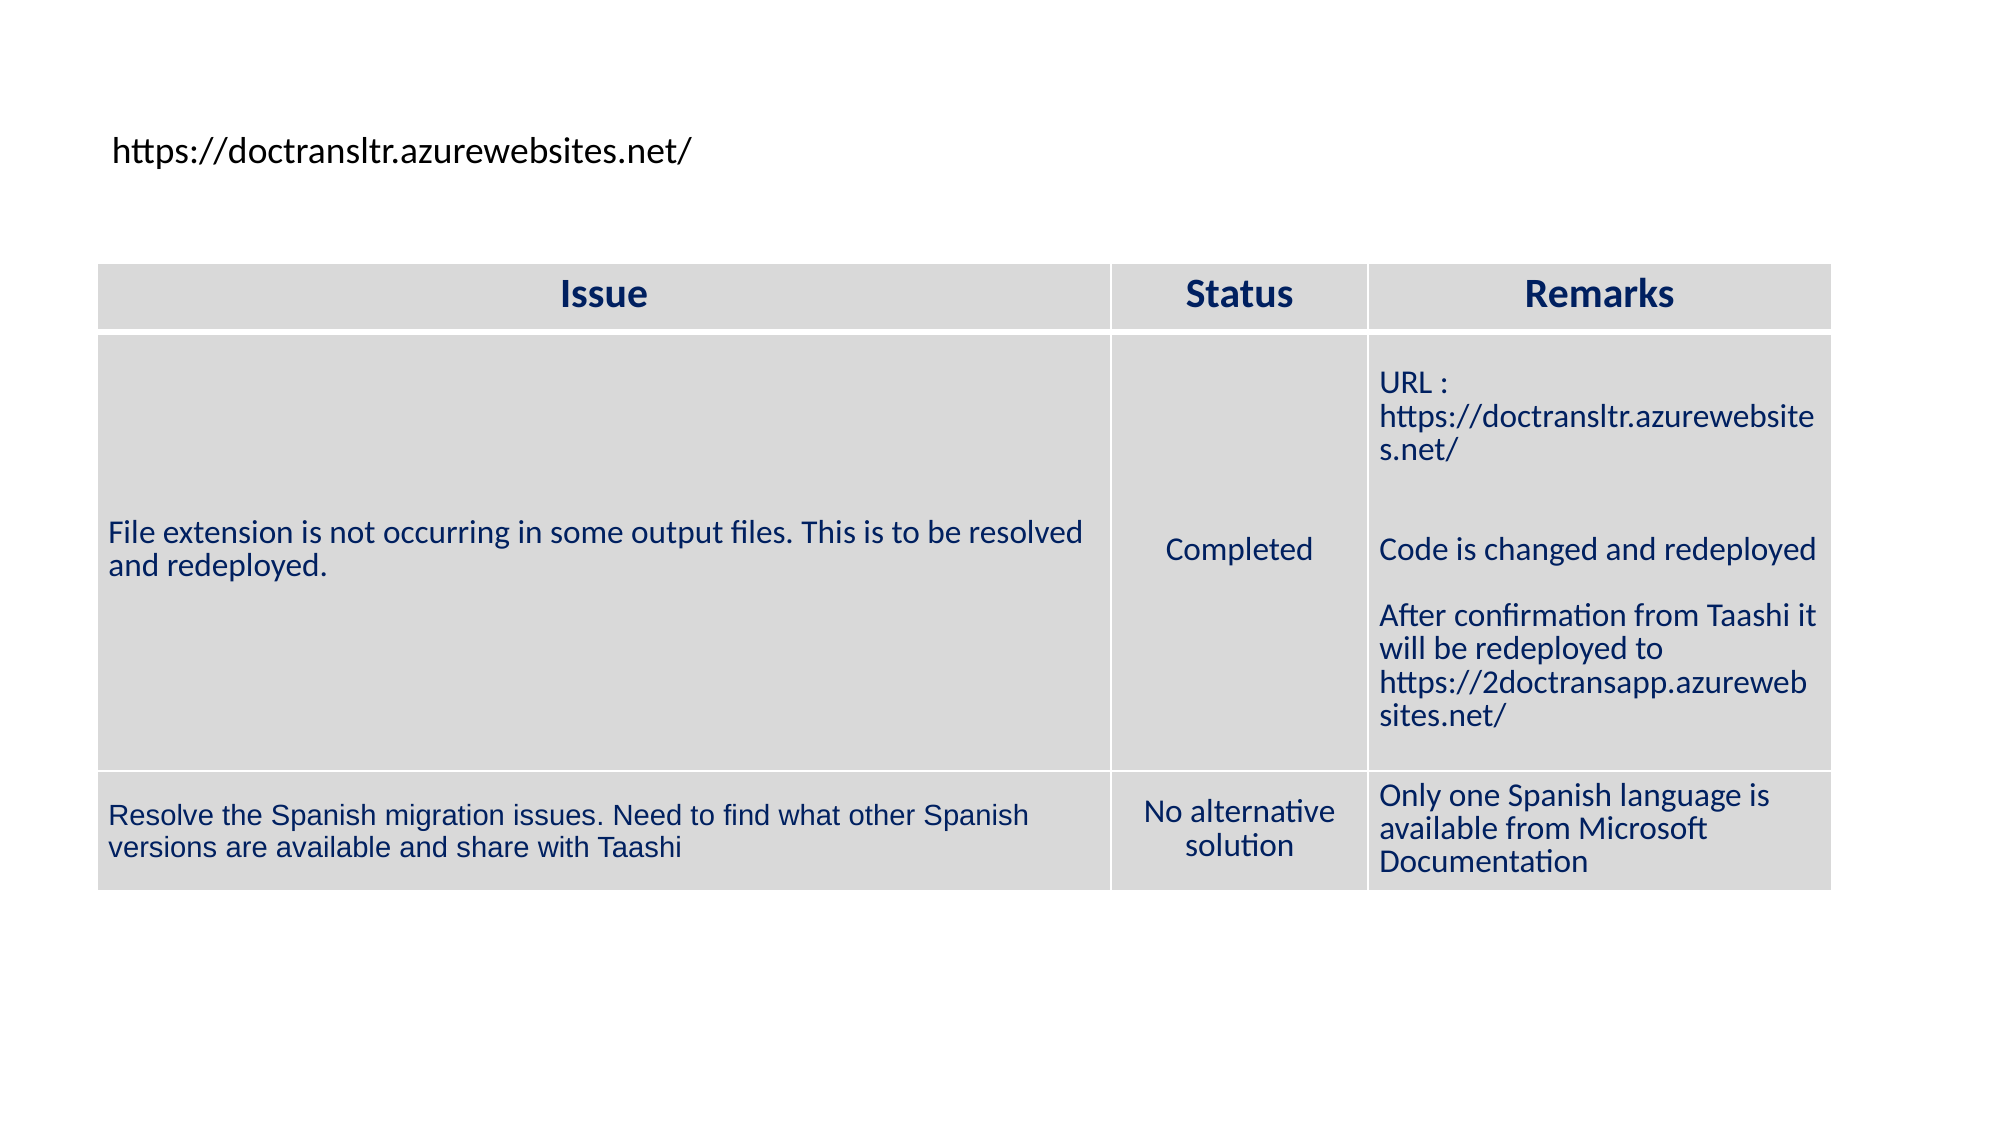

https://doctransltr.azurewebsites.net/
| Issue | Status | Remarks |
| --- | --- | --- |
| File extension is not occurring in some output files. This is to be resolved and redeployed. | Completed | URL : https://doctransltr.azurewebsites.net/ Code is changed and redeployed After confirmation from Taashi it will be redeployed to https://2doctransapp.azurewebsites.net/ |
| Resolve the Spanish migration issues. Need to find what other Spanish versions are available and share with Taashi | No alternative solution | Only one Spanish language is available from Microsoft Documentation |